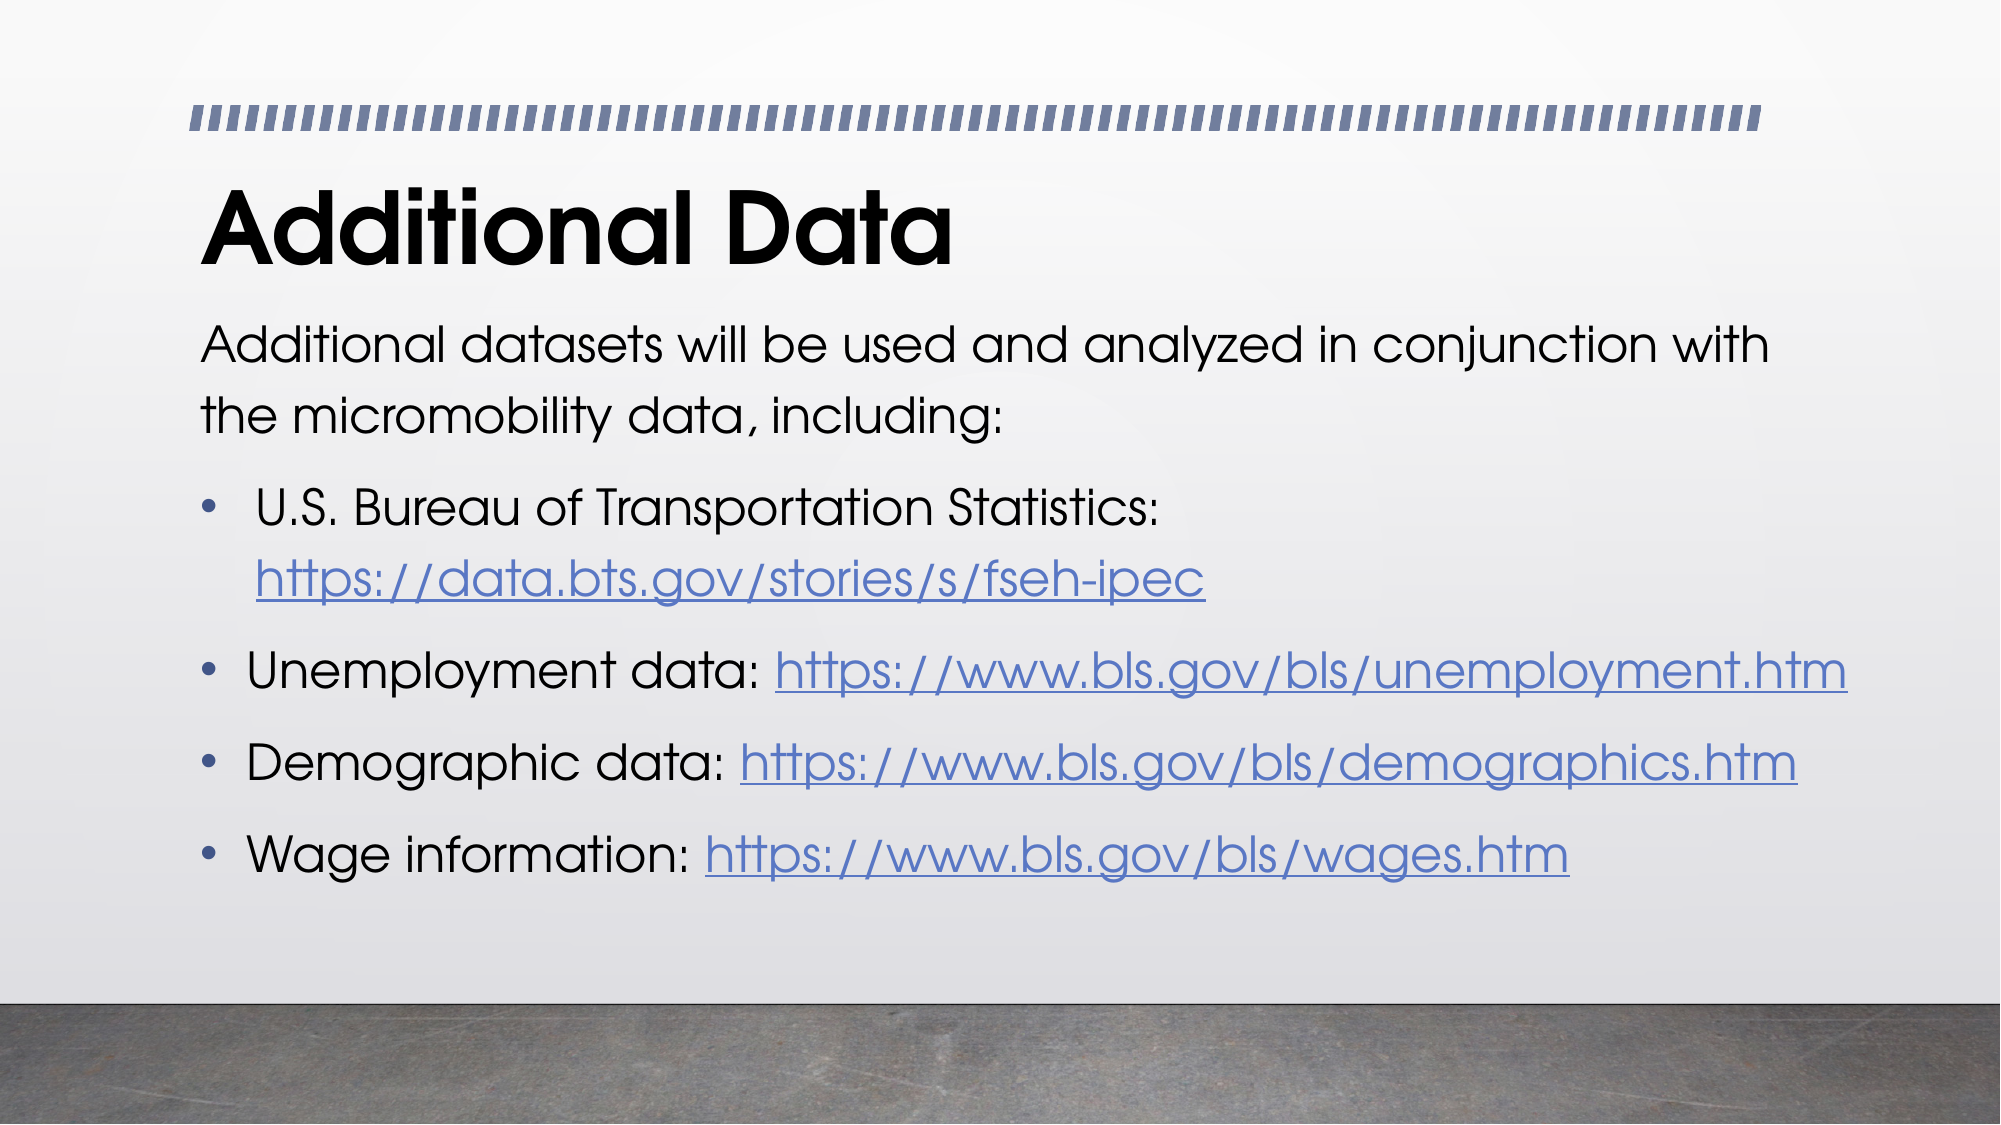

# Additional Data
Additional datasets will be used and analyzed in conjunction with the micromobility data, including:
U.S. Bureau of Transportation Statistics: https://data.bts.gov/stories/s/fseh-ipec
Unemployment data: https://www.bls.gov/bls/unemployment.htm
Demographic data: https://www.bls.gov/bls/demographics.htm
Wage information: https://www.bls.gov/bls/wages.htm